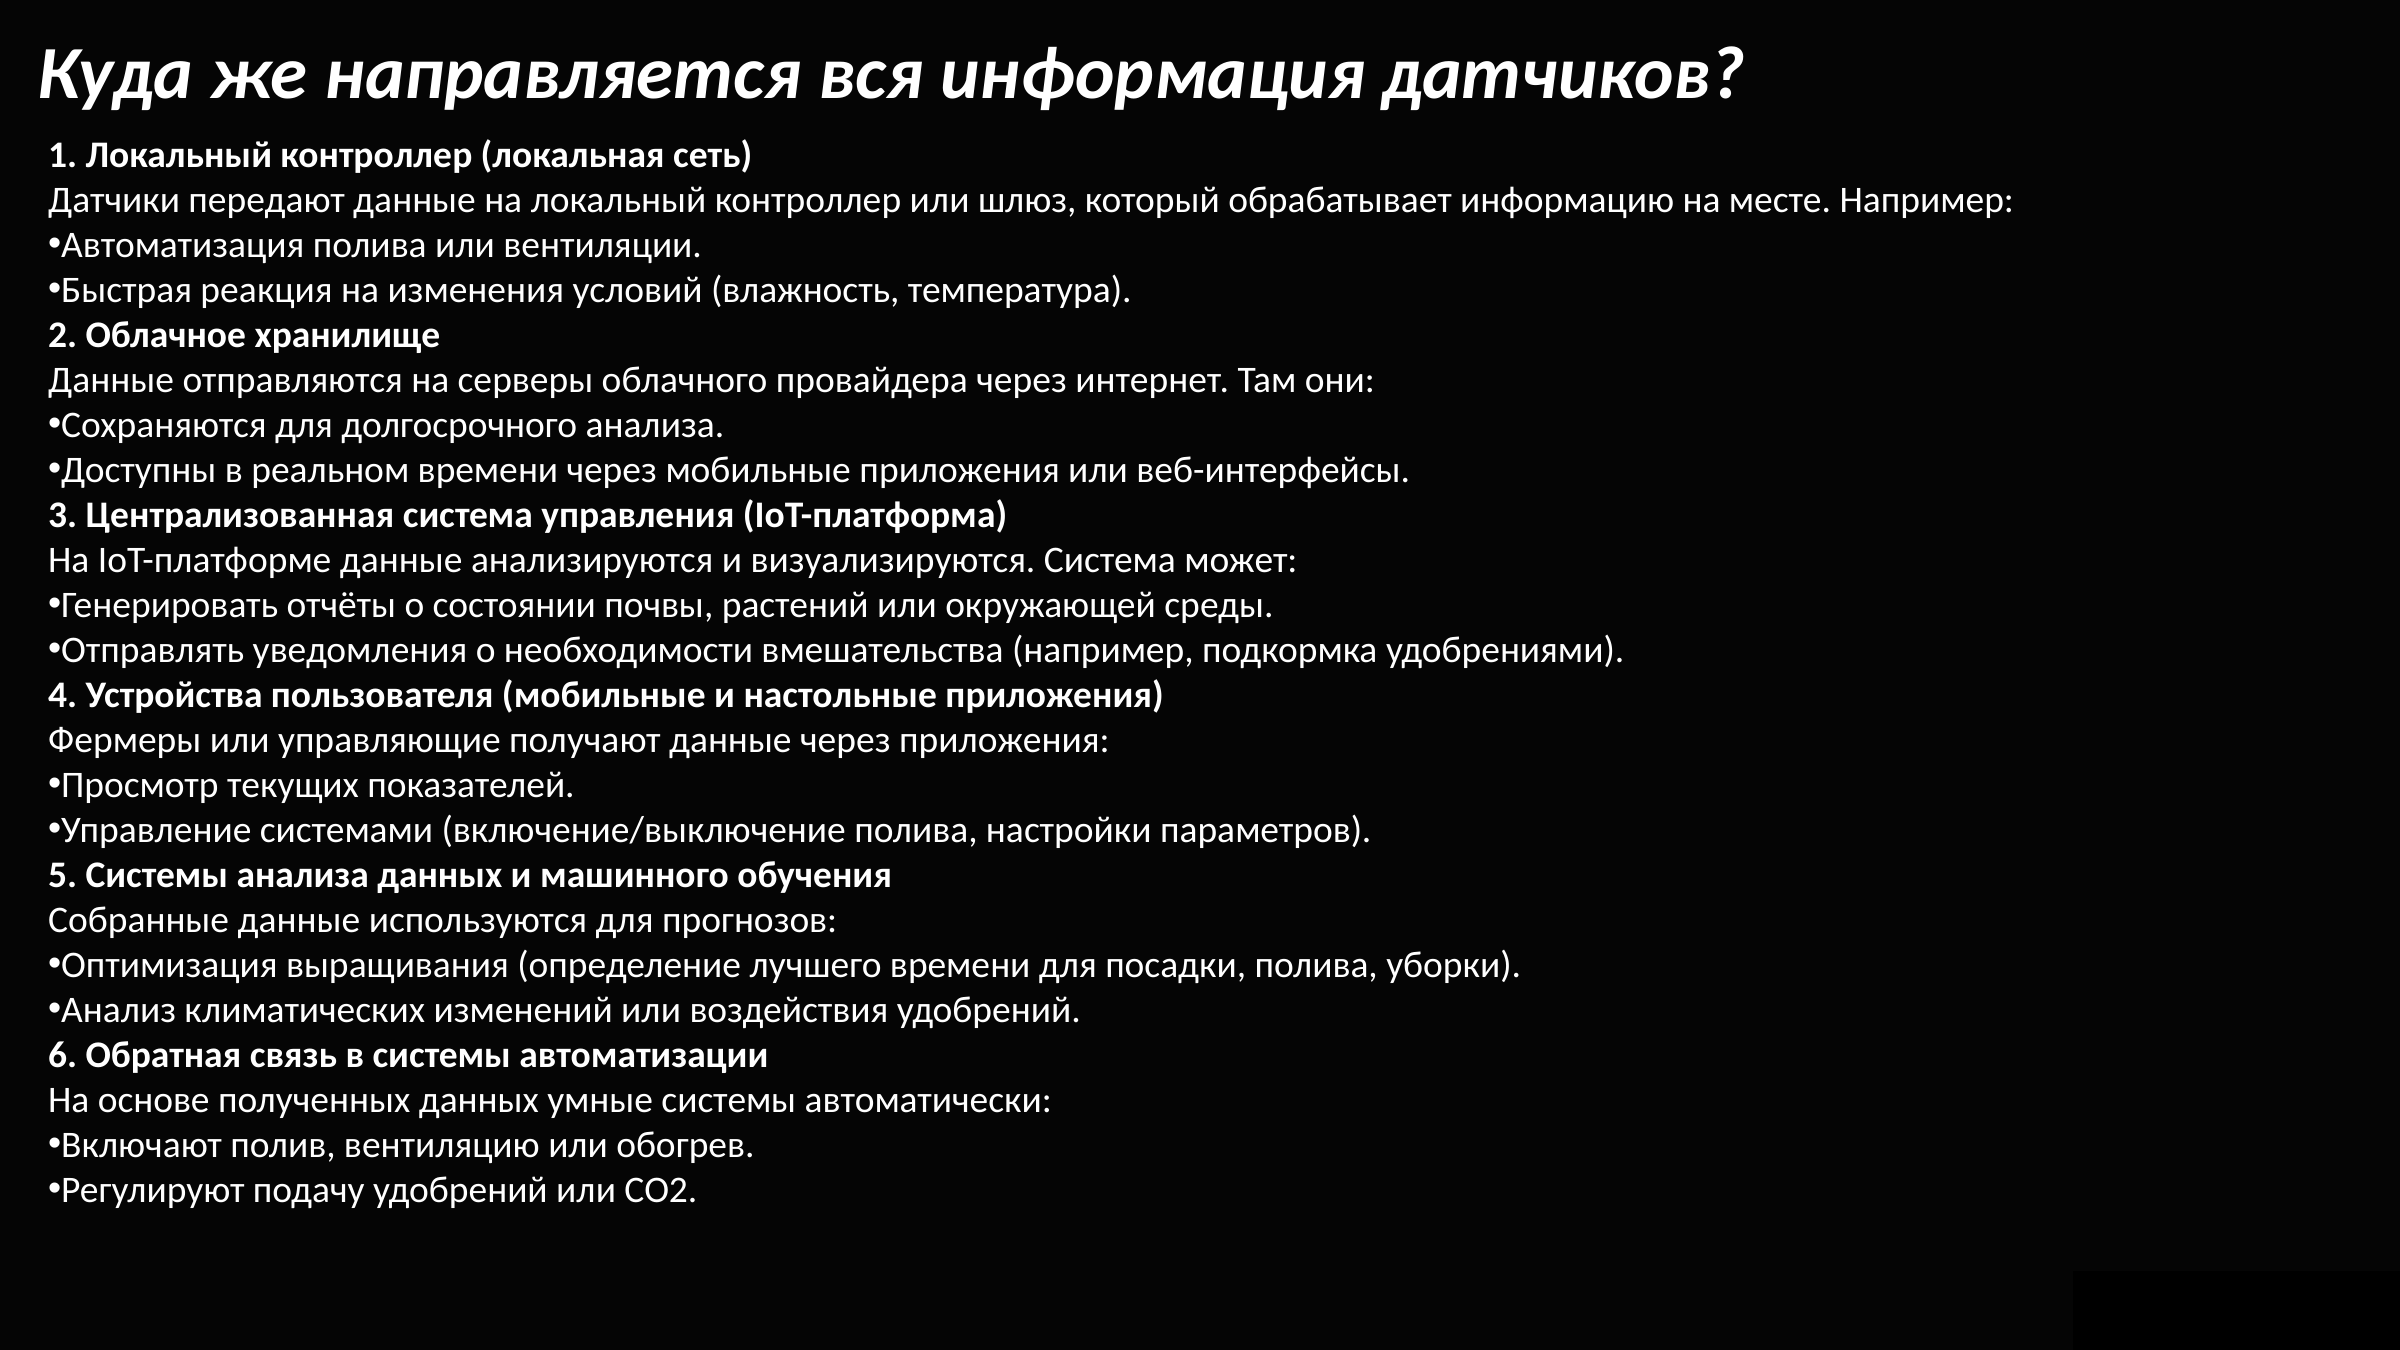

Куда же направляется вся информация датчиков?
1. Локальный контроллер (локальная сеть)
Датчики передают данные на локальный контроллер или шлюз, который обрабатывает информацию на месте. Например:
Автоматизация полива или вентиляции.
Быстрая реакция на изменения условий (влажность, температура).
2. Облачное хранилище
Данные отправляются на серверы облачного провайдера через интернет. Там они:
Сохраняются для долгосрочного анализа.
Доступны в реальном времени через мобильные приложения или веб-интерфейсы.
3. Централизованная система управления (IoT-платформа)
На IoT-платформе данные анализируются и визуализируются. Система может:
Генерировать отчёты о состоянии почвы, растений или окружающей среды.
Отправлять уведомления о необходимости вмешательства (например, подкормка удобрениями).
4. Устройства пользователя (мобильные и настольные приложения)
Фермеры или управляющие получают данные через приложения:
Просмотр текущих показателей.
Управление системами (включение/выключение полива, настройки параметров).
5. Системы анализа данных и машинного обучения
Собранные данные используются для прогнозов:
Оптимизация выращивания (определение лучшего времени для посадки, полива, уборки).
Анализ климатических изменений или воздействия удобрений.
6. Обратная связь в системы автоматизации
На основе полученных данных умные системы автоматически:
Включают полив, вентиляцию или обогрев.
Регулируют подачу удобрений или CO2.